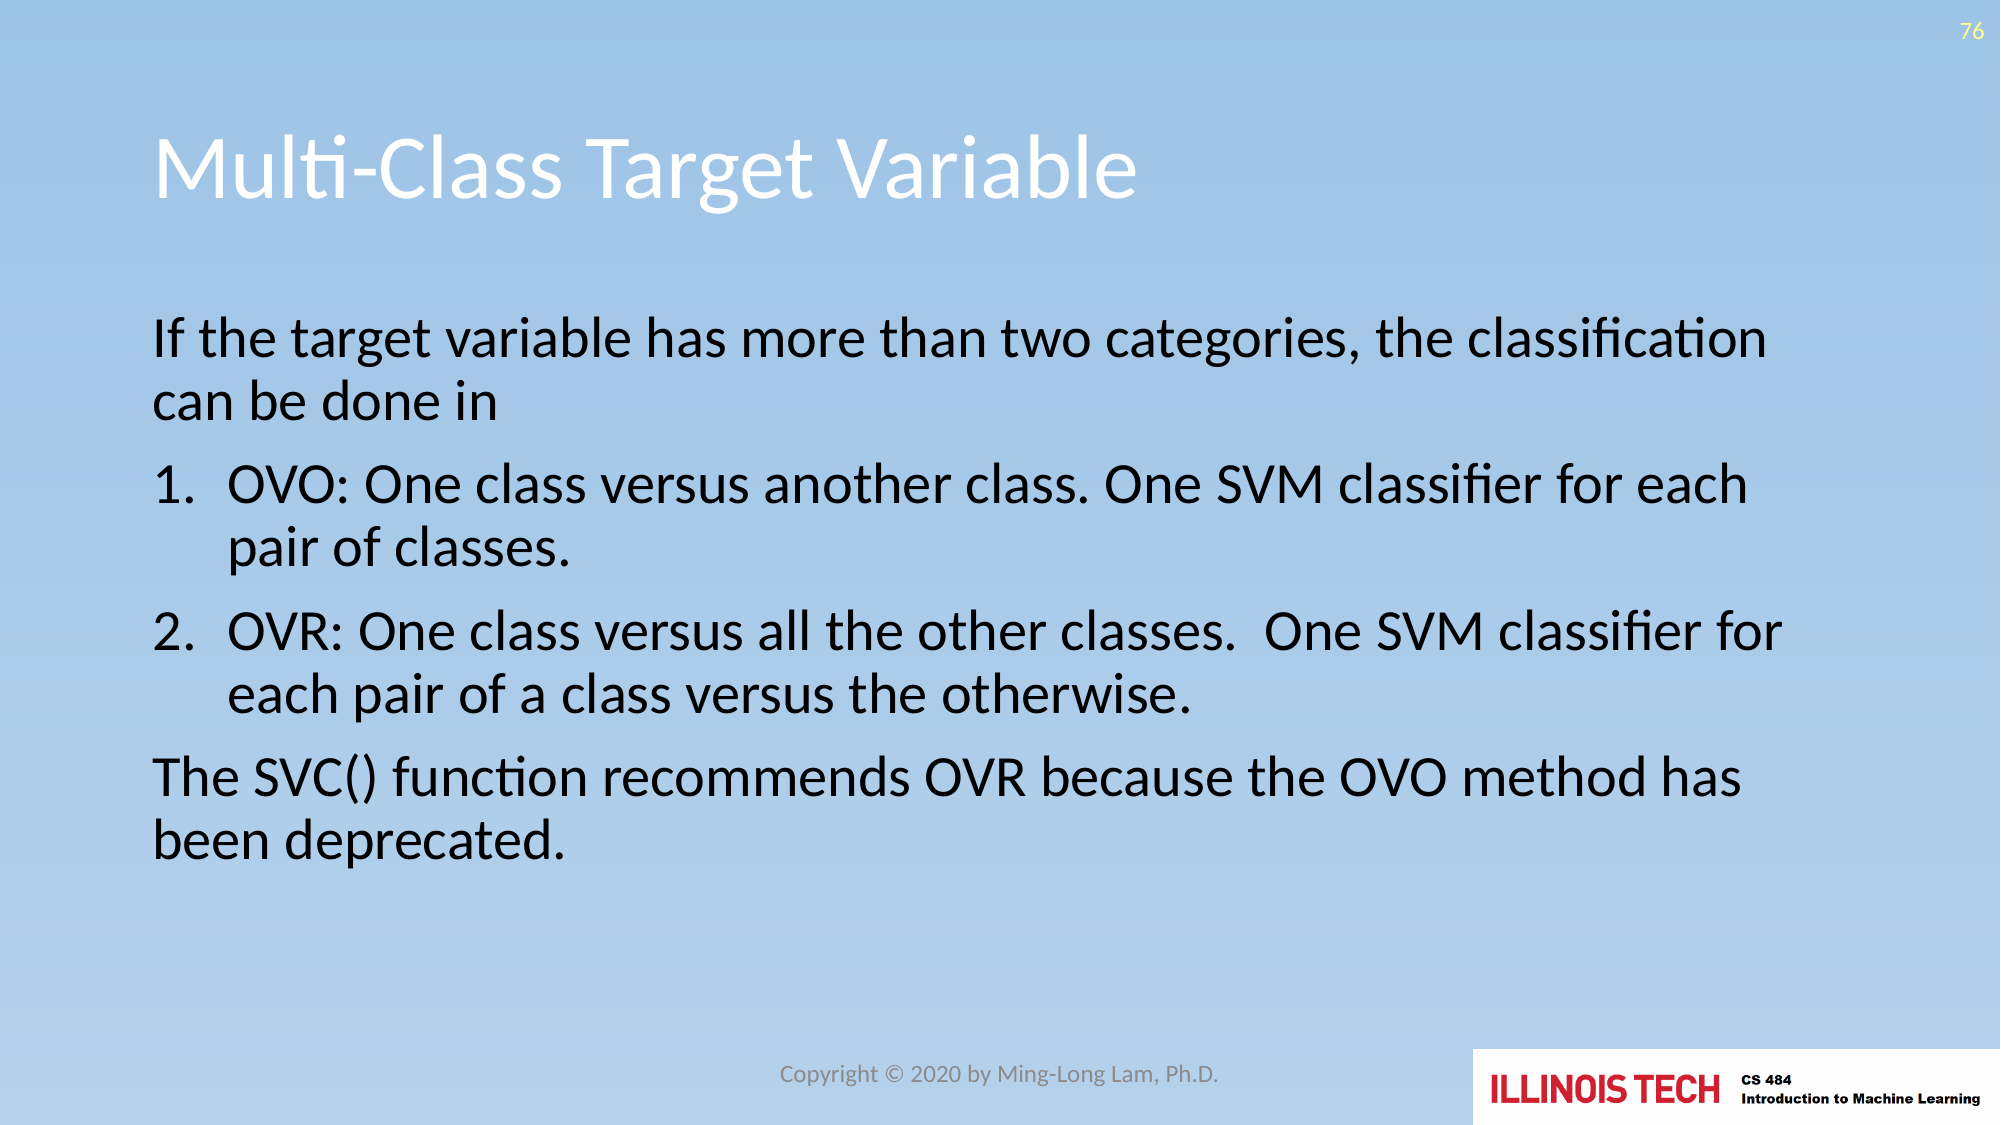

76
# Multi-Class Target Variable
If the target variable has more than two categories, the classification can be done in
OVO: One class versus another class. One SVM classifier for each pair of classes.
OVR: One class versus all the other classes.  One SVM classifier for each pair of a class versus the otherwise.
The SVC() function recommends OVR because the OVO method has been deprecated.

Copyright © 2020 by Ming-Long Lam, Ph.D.